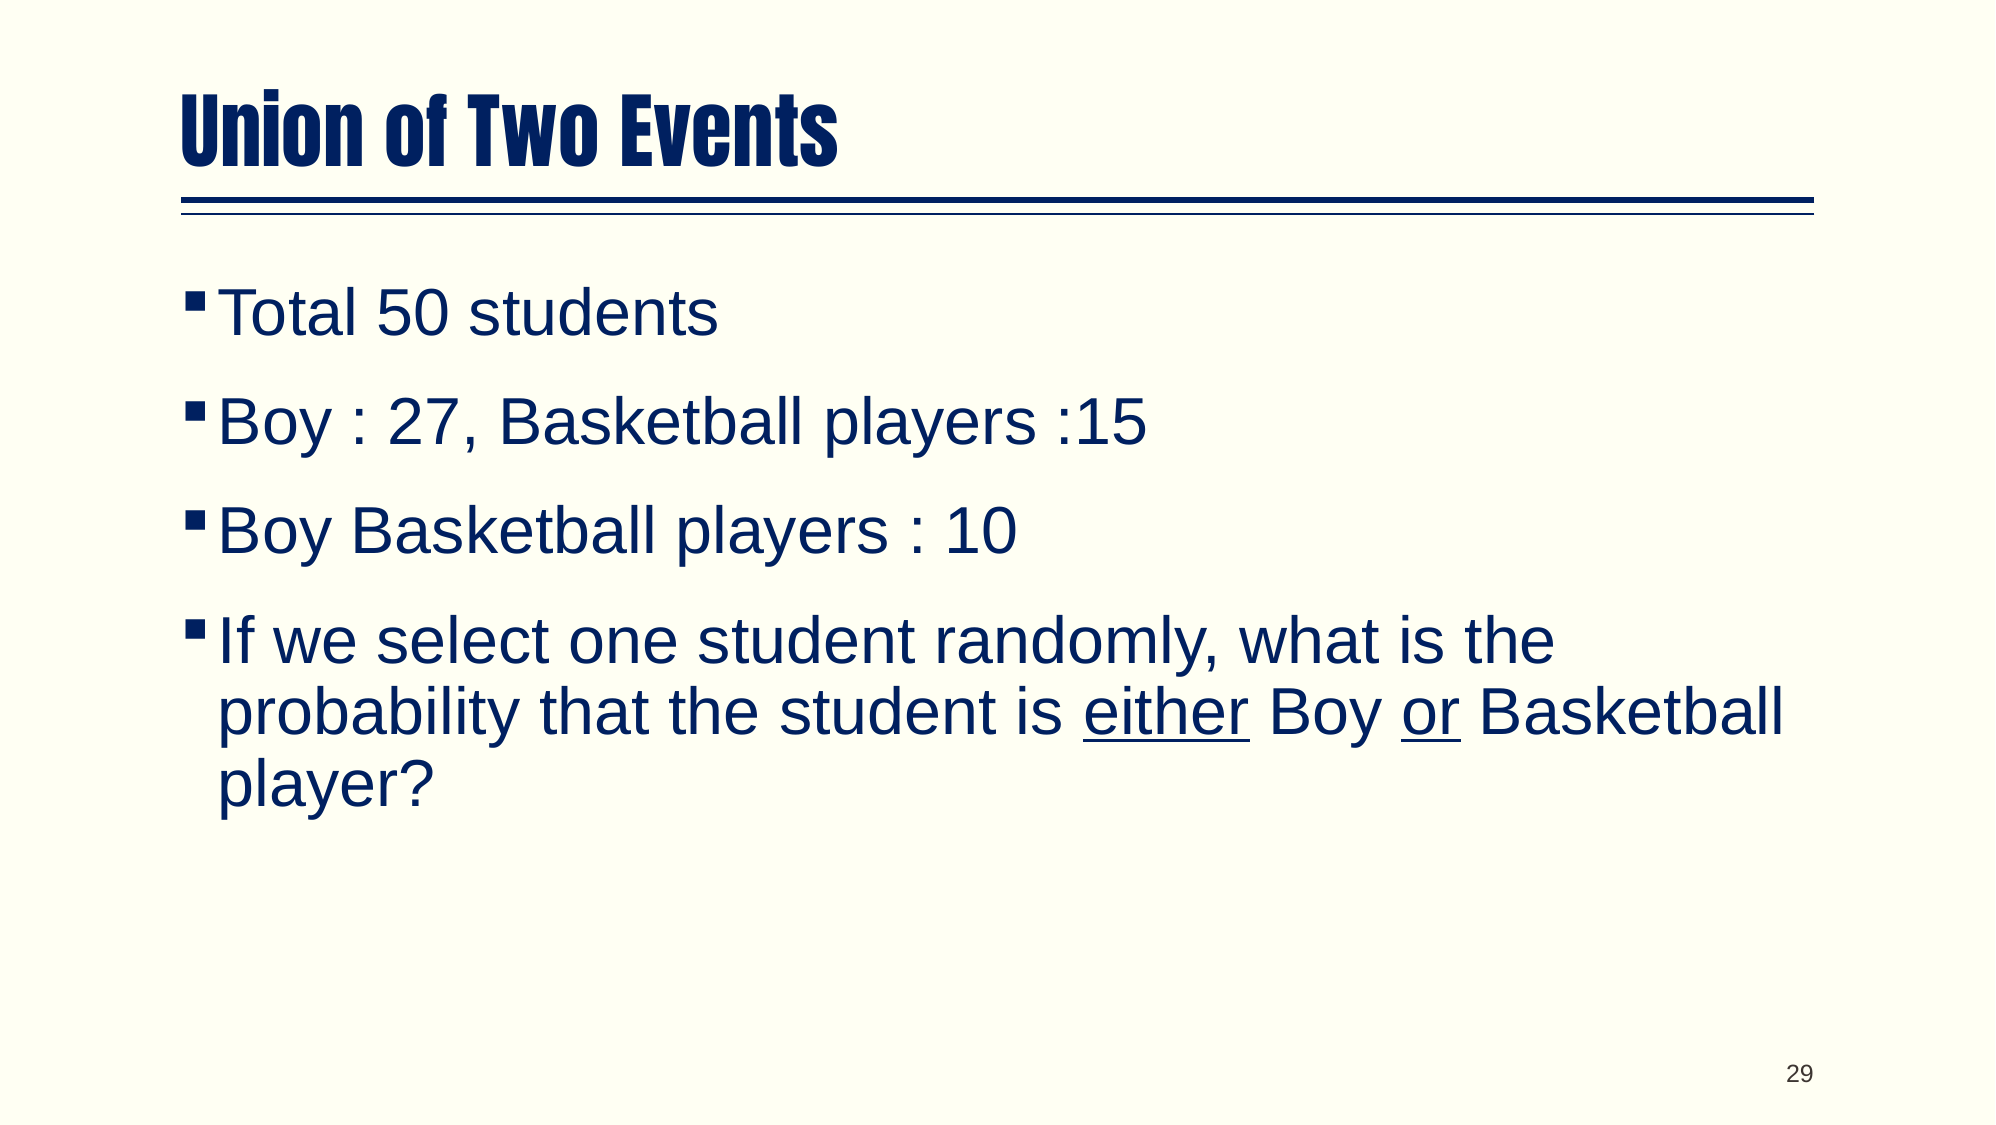

# Union of Two Events
Total 50 students
Boy : 27, Basketball players :15
Boy Basketball players : 10
If we select one student randomly, what is the probability that the student is either Boy or Basketball player?
29